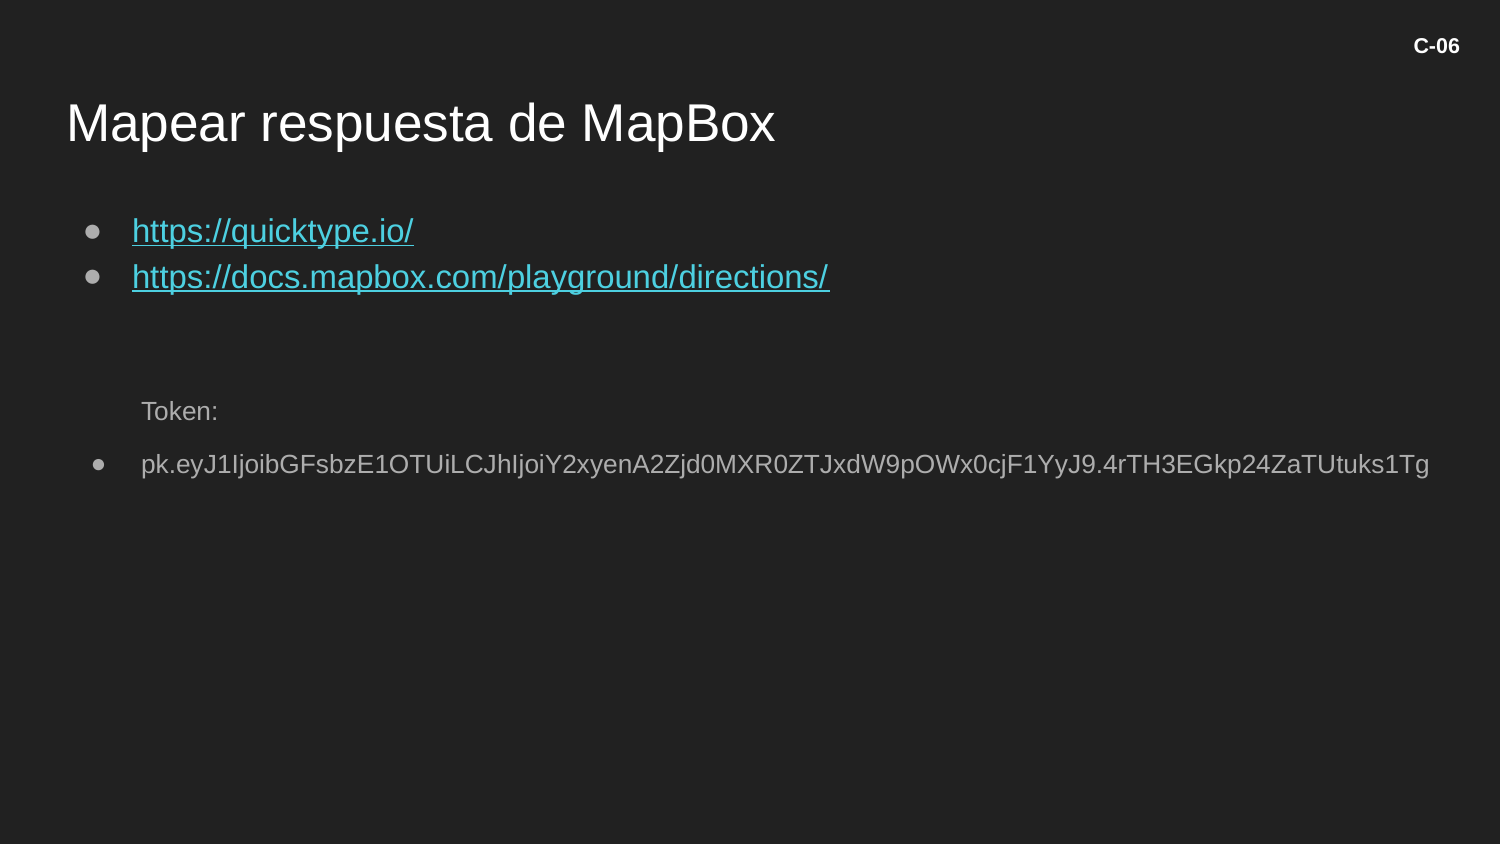

C-06
# Mapear respuesta de MapBox
https://quicktype.io/
https://docs.mapbox.com/playground/directions/
Token:
pk.eyJ1IjoibGFsbzE1OTUiLCJhIjoiY2xyenA2Zjd0MXR0ZTJxdW9pOWx0cjF1YyJ9.4rTH3EGkp24ZaTUtuks1Tg